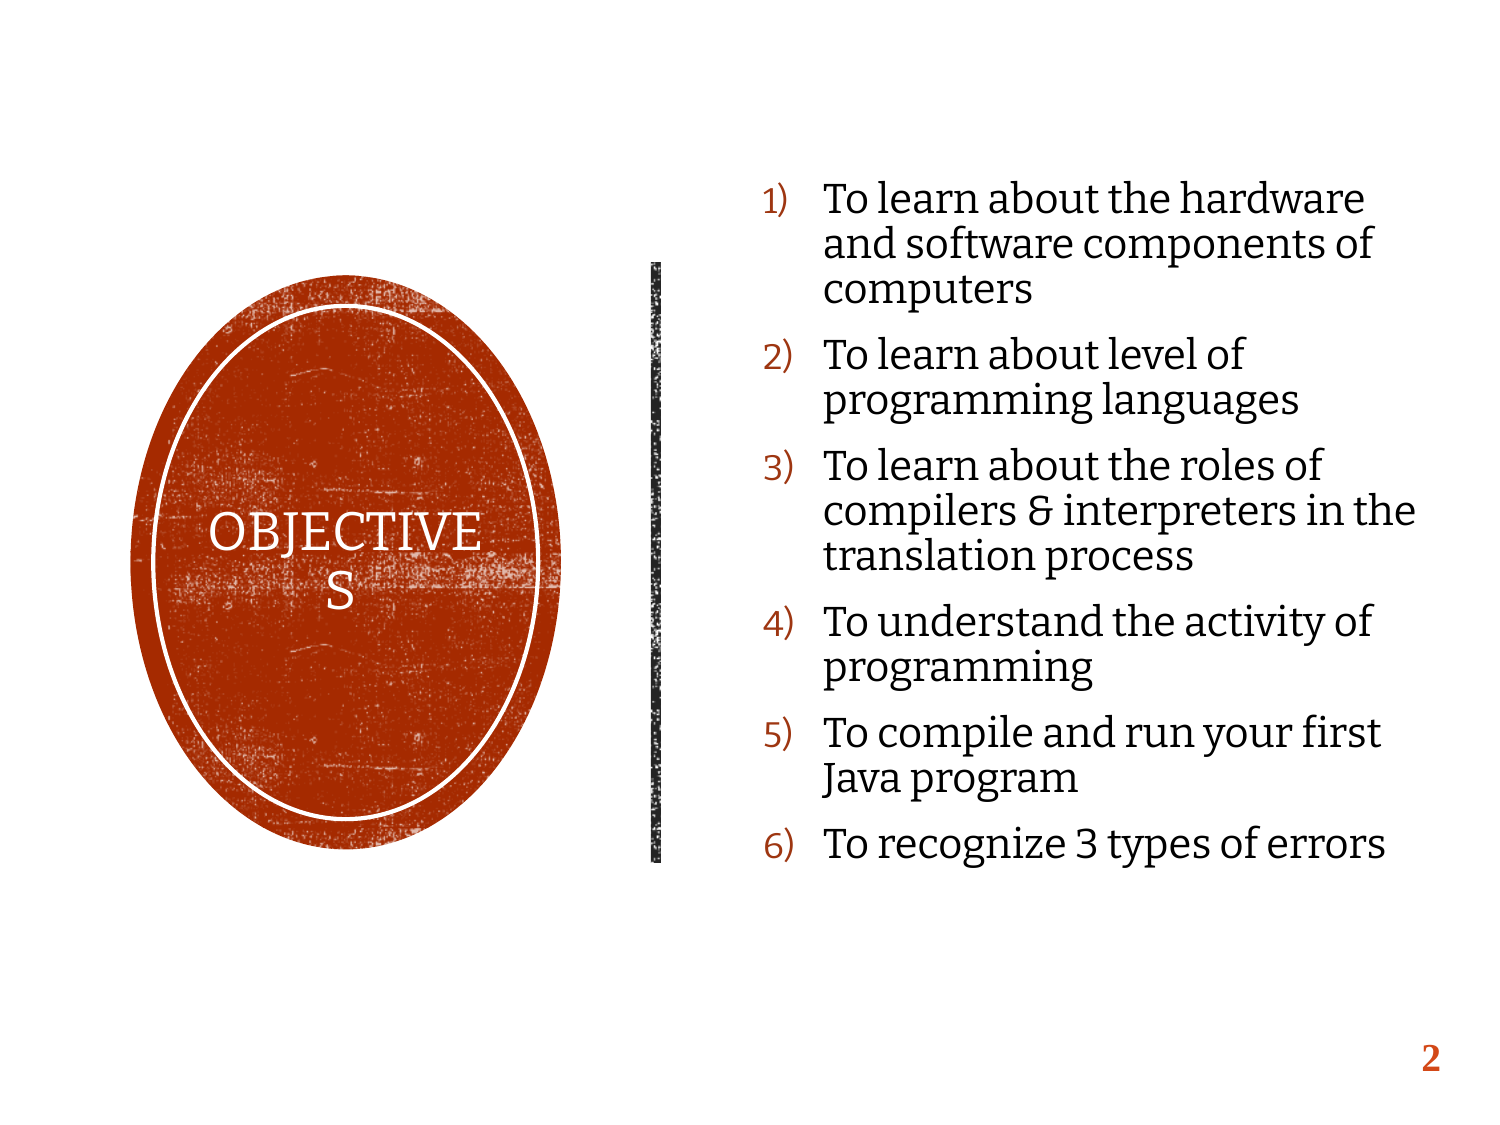

To learn about the hardware and software components of computers
To learn about level of programming languages
To learn about the roles of compilers & interpreters in the translation process
To understand the activity of programming
To compile and run your first Java program
To recognize 3 types of errors

# Objectives

2